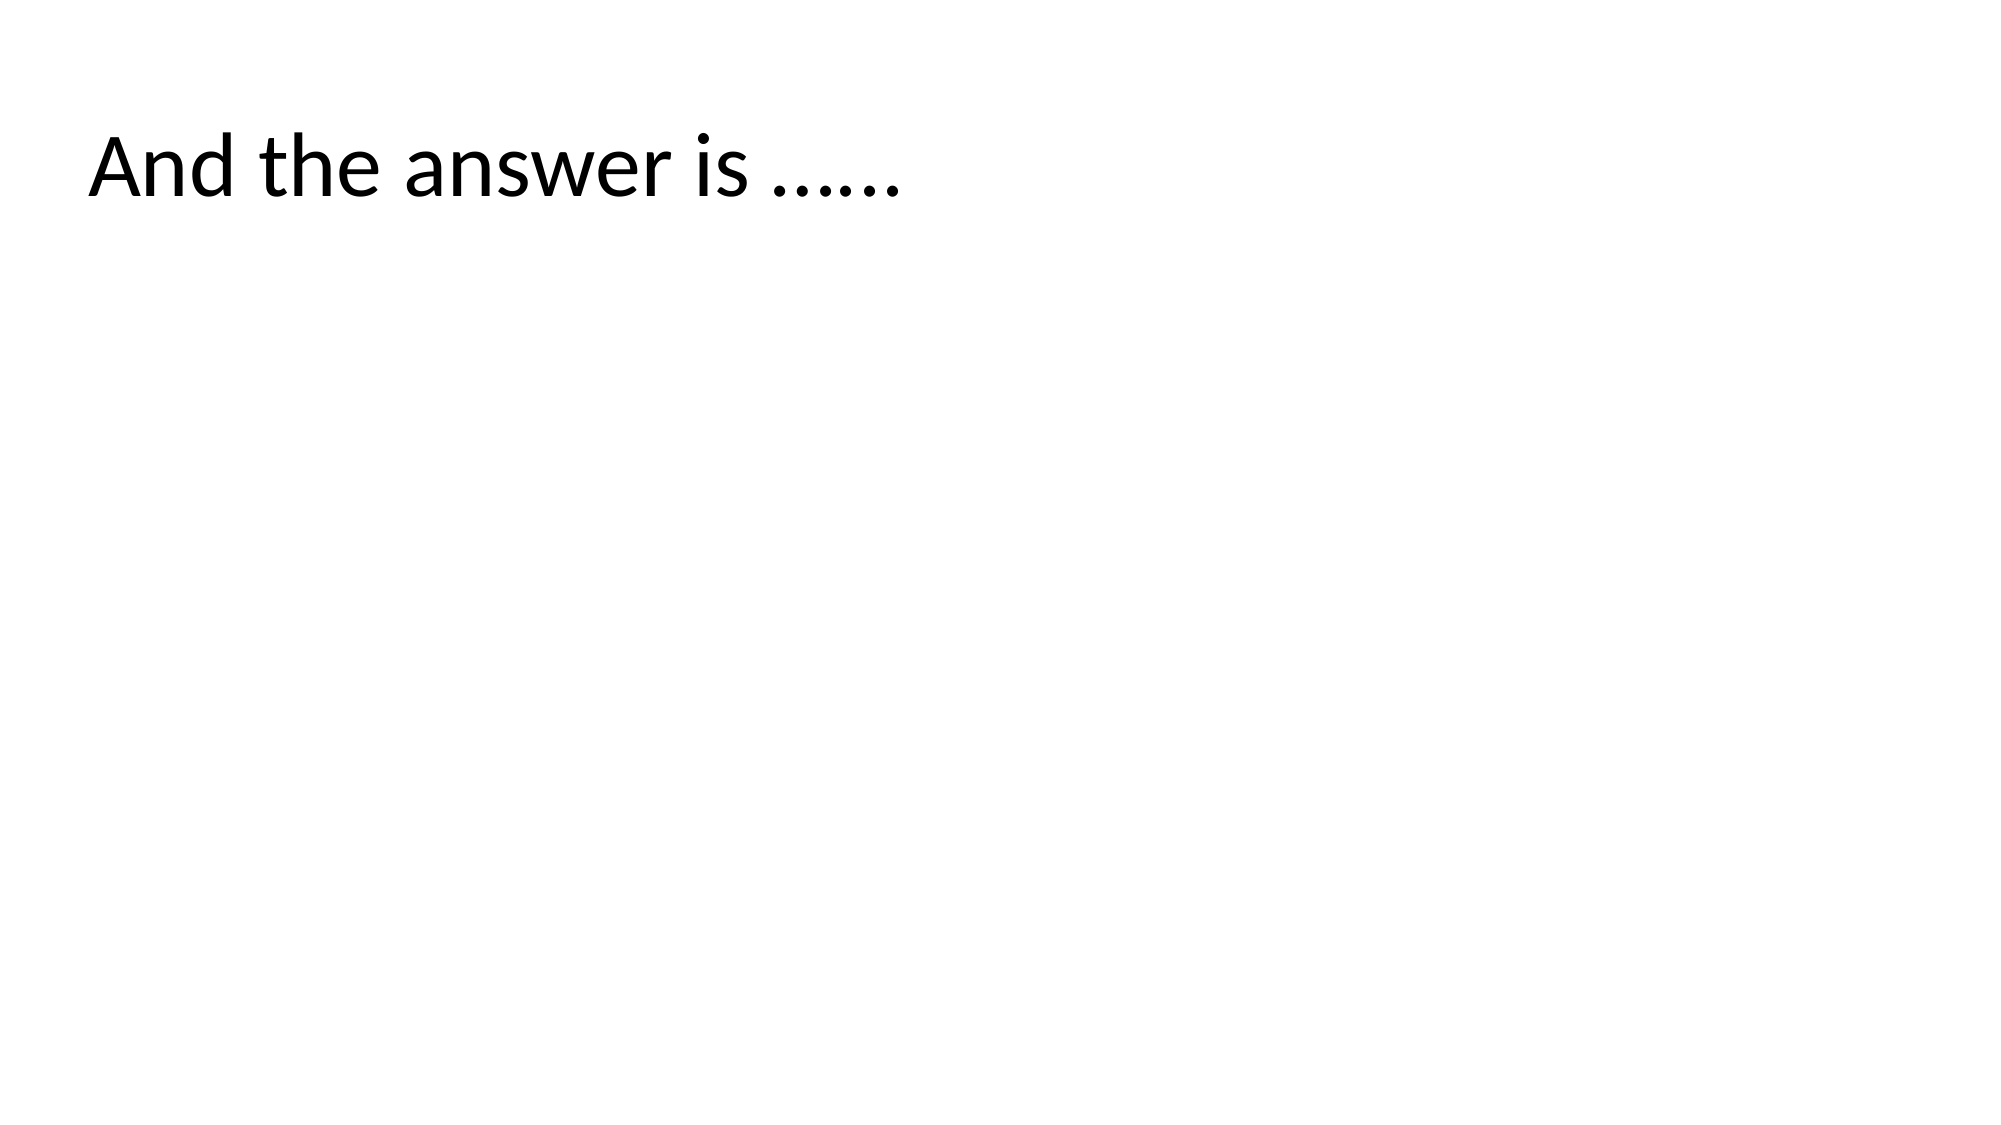

# And the answer is …...

BOTH OF THEM!